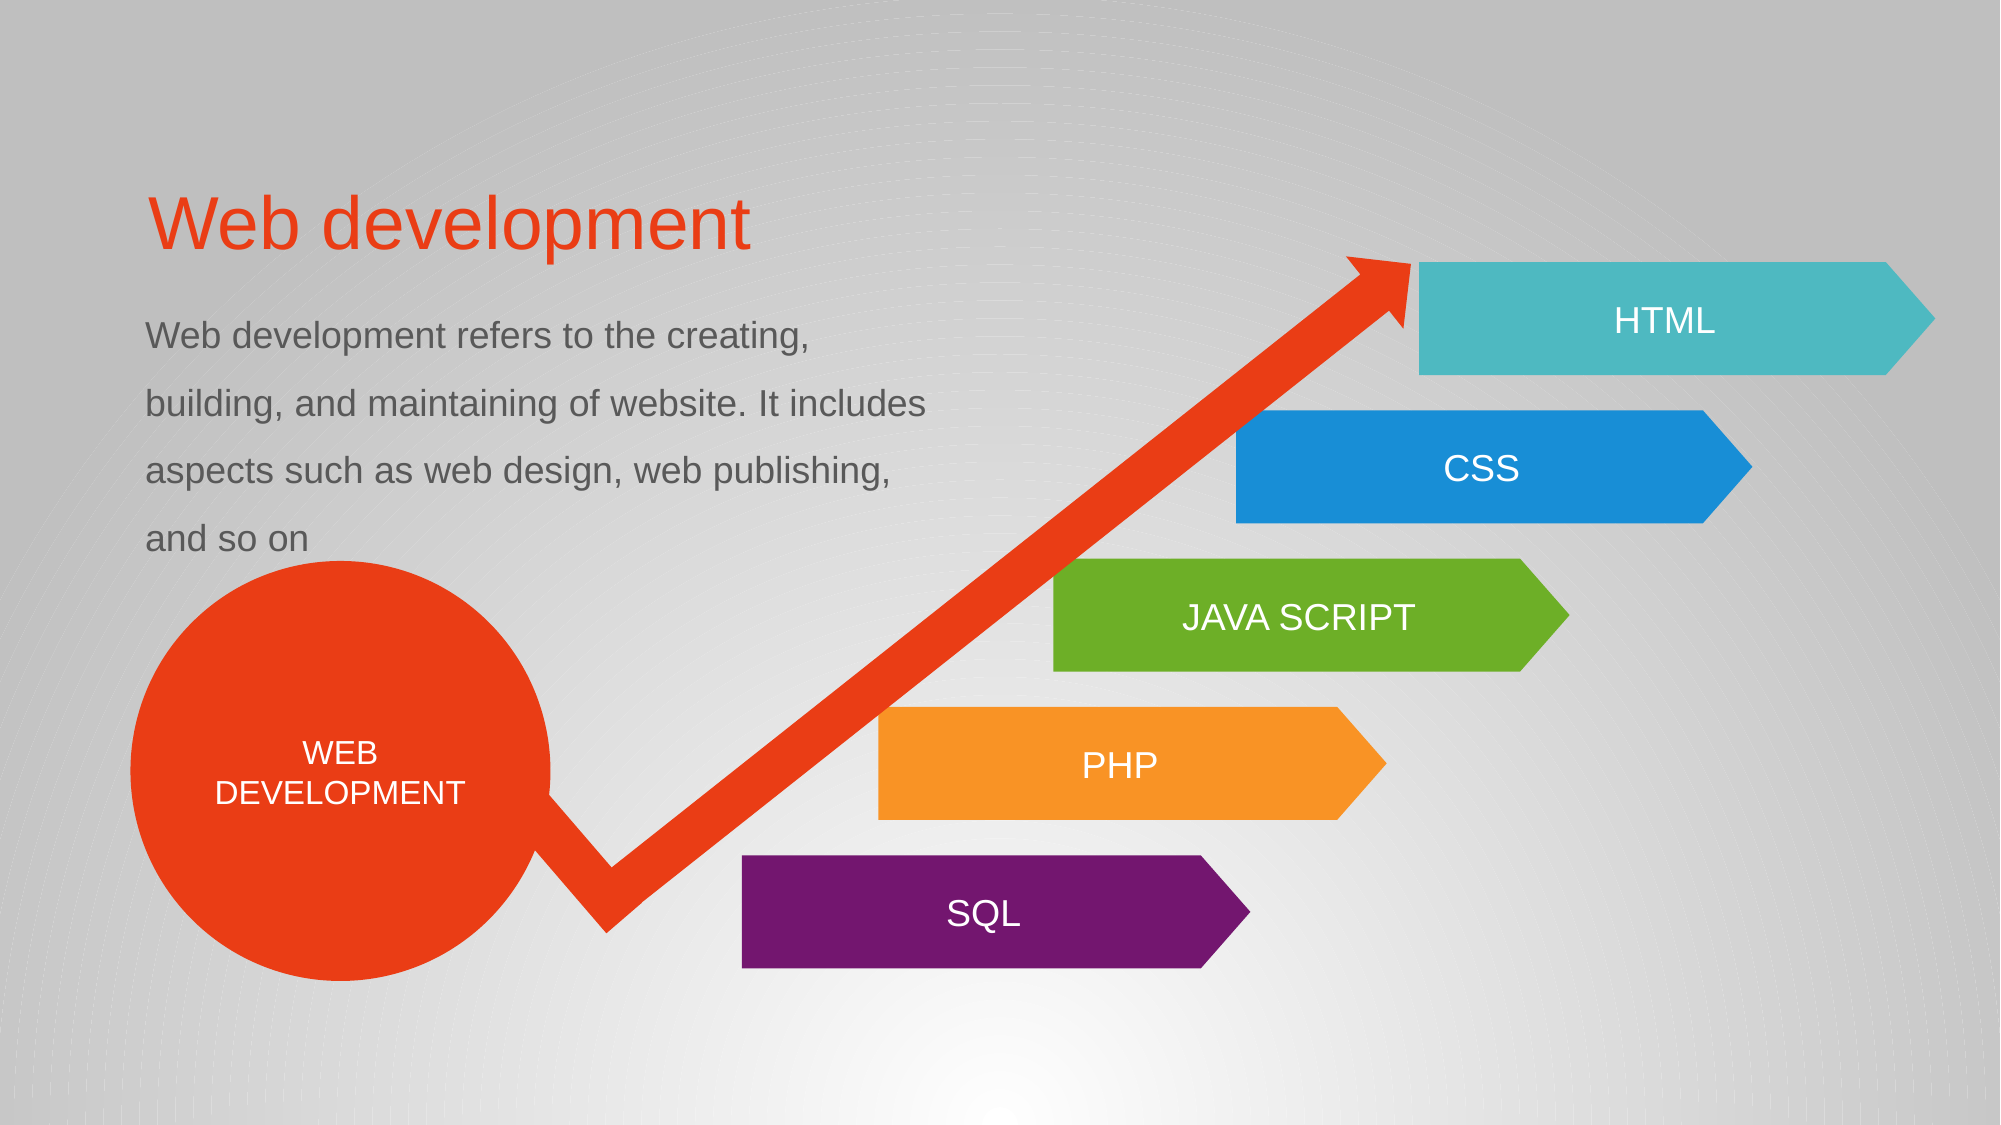

Web development
HTML
Web development refers to the creating, building, and maintaining of website. It includes aspects such as web design, web publishing, and so on

CSS

JAVA SCRIPT
WEB DEVELOPMENT
PHP
SQL